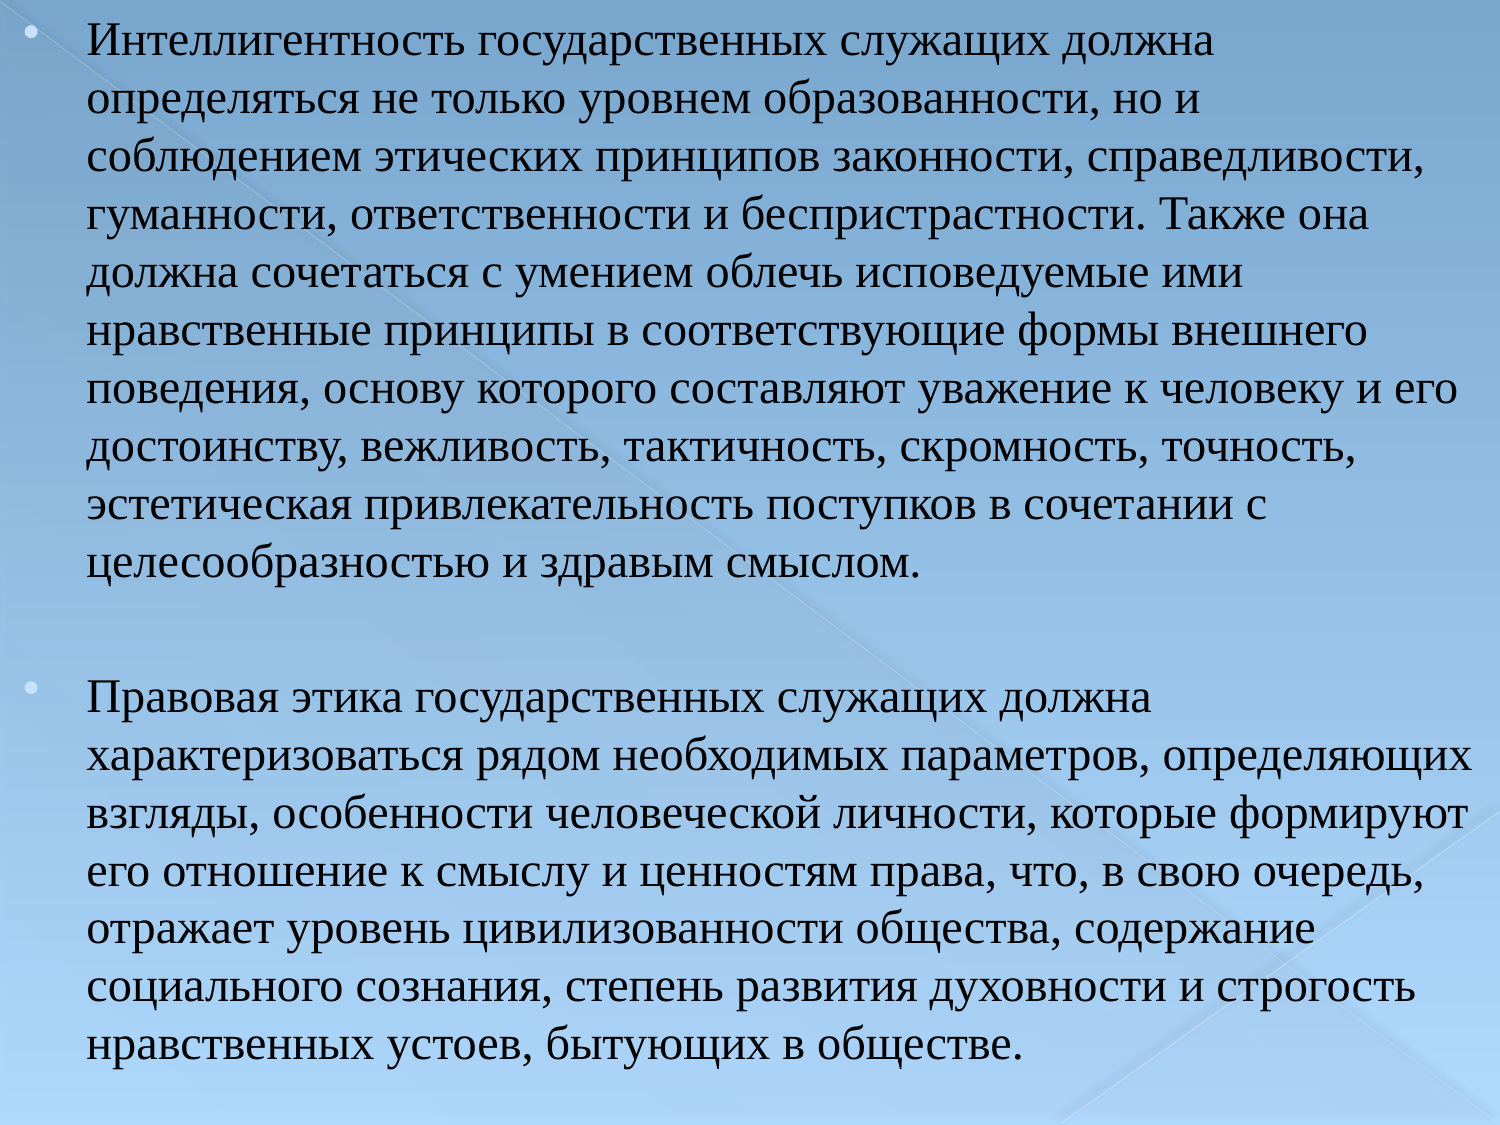

Интеллигентность государственных служащих должна определяться не только уровнем образованности, но и соблюдением этических принципов законности, справедливости, гуманности, ответственности и беспристрастности. Также она должна сочетаться с умением облечь исповедуемые ими нравственные принципы в соответствующие формы внешнего поведения, основу которого составляют уважение к человеку и его достоинству, вежливость, тактичность, скромность, точность, эстетическая привлекательность поступков в сочетании с целесообразностью и здравым смыслом.

Правовая этика государственных служащих должна характеризоваться рядом необходимых параметров, определяющих взгляды, особенности человеческой личности, которые формируют его отношение к смыслу и ценностям права, что, в свою очередь, отражает уровень цивилизованности общества, содержание социального сознания, степень развития духовности и строгость нравственных устоев, бытующих в обществе.